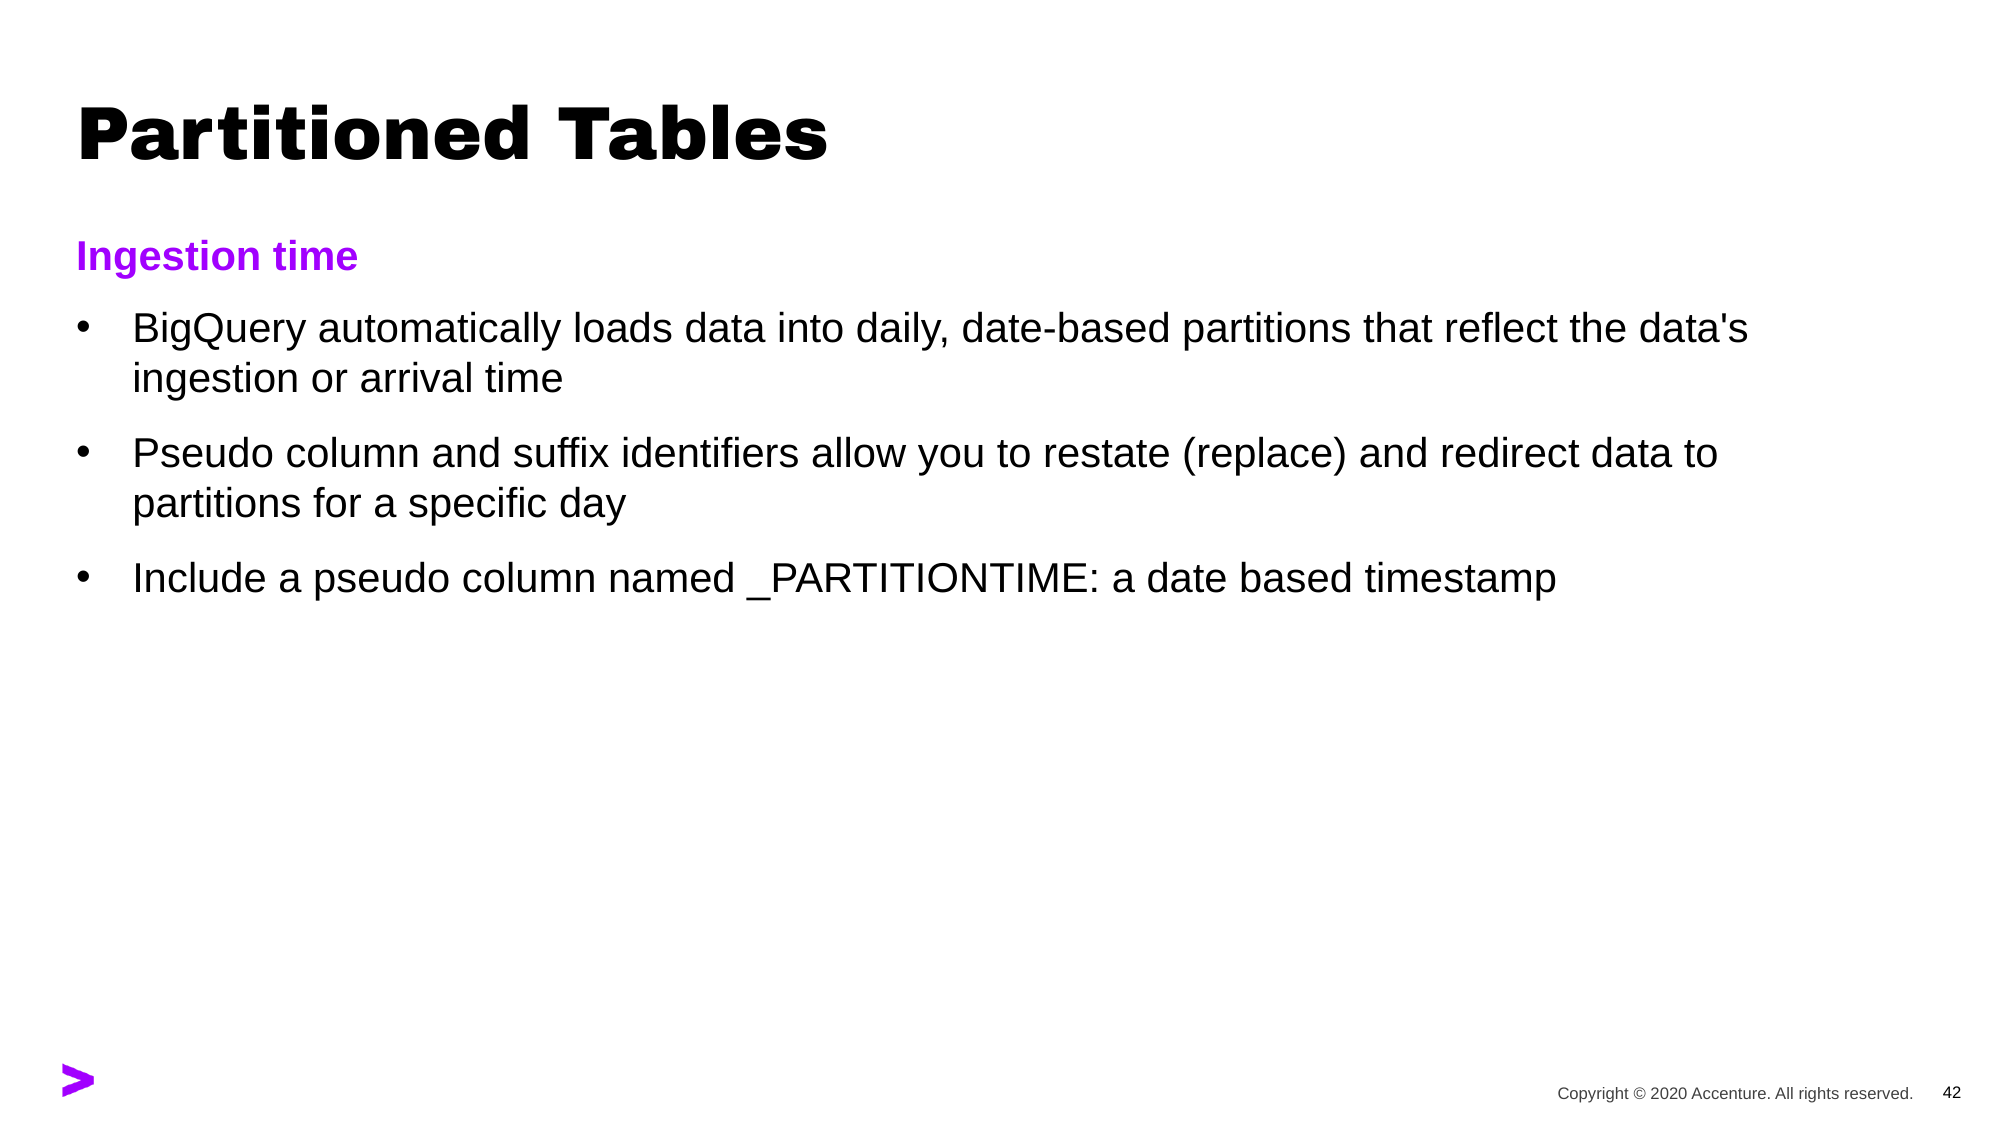

# Partitioned Tables
Ingestion time
BigQuery automatically loads data into daily, date-based partitions that reflect the data's ingestion or arrival time
Pseudo column and suffix identifiers allow you to restate (replace) and redirect data to partitions for a specific day
Include a pseudo column named _PARTITIONTIME: a date based timestamp

42